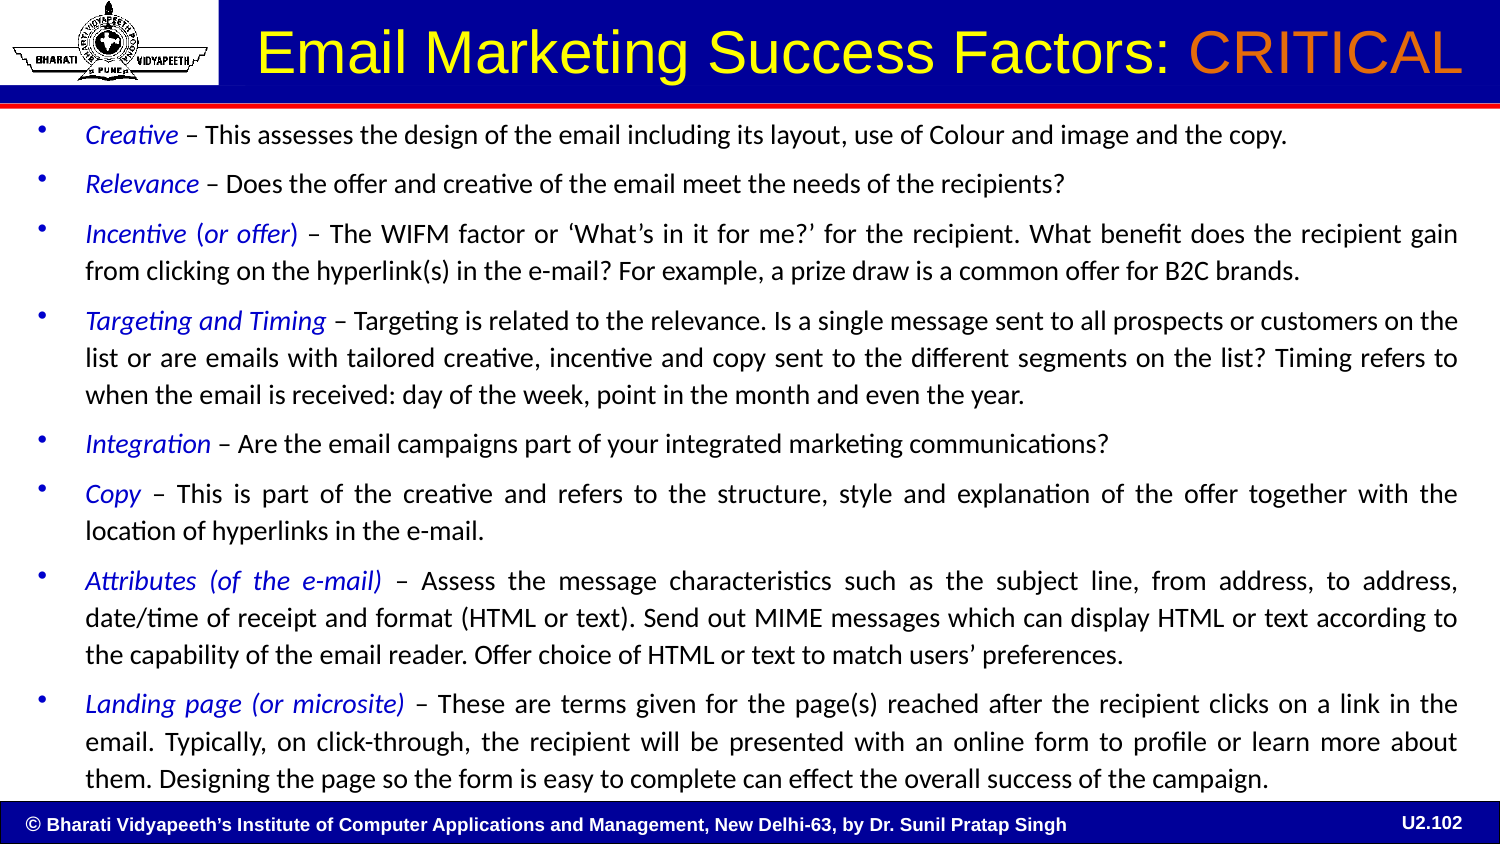

# Email Marketing Success Factors: CRITICAL
Creative – This assesses the design of the email including its layout, use of Colour and image and the copy.
Relevance – Does the offer and creative of the email meet the needs of the recipients?
Incentive (or offer) – The WIFM factor or ‘What’s in it for me?’ for the recipient. What benefit does the recipient gain from clicking on the hyperlink(s) in the e-mail? For example, a prize draw is a common offer for B2C brands.
Targeting and Timing – Targeting is related to the relevance. Is a single message sent to all prospects or customers on the list or are emails with tailored creative, incentive and copy sent to the different segments on the list? Timing refers to when the email is received: day of the week, point in the month and even the year.
Integration – Are the email campaigns part of your integrated marketing communications?
Copy – This is part of the creative and refers to the structure, style and explanation of the offer together with the location of hyperlinks in the e-mail.
Attributes (of the e-mail) – Assess the message characteristics such as the subject line, from address, to address, date/time of receipt and format (HTML or text). Send out MIME messages which can display HTML or text according to the capability of the email reader. Offer choice of HTML or text to match users’ preferences.
Landing page (or microsite) – These are terms given for the page(s) reached after the recipient clicks on a link in the email. Typically, on click-through, the recipient will be presented with an online form to profile or learn more about them. Designing the page so the form is easy to complete can effect the overall success of the campaign.